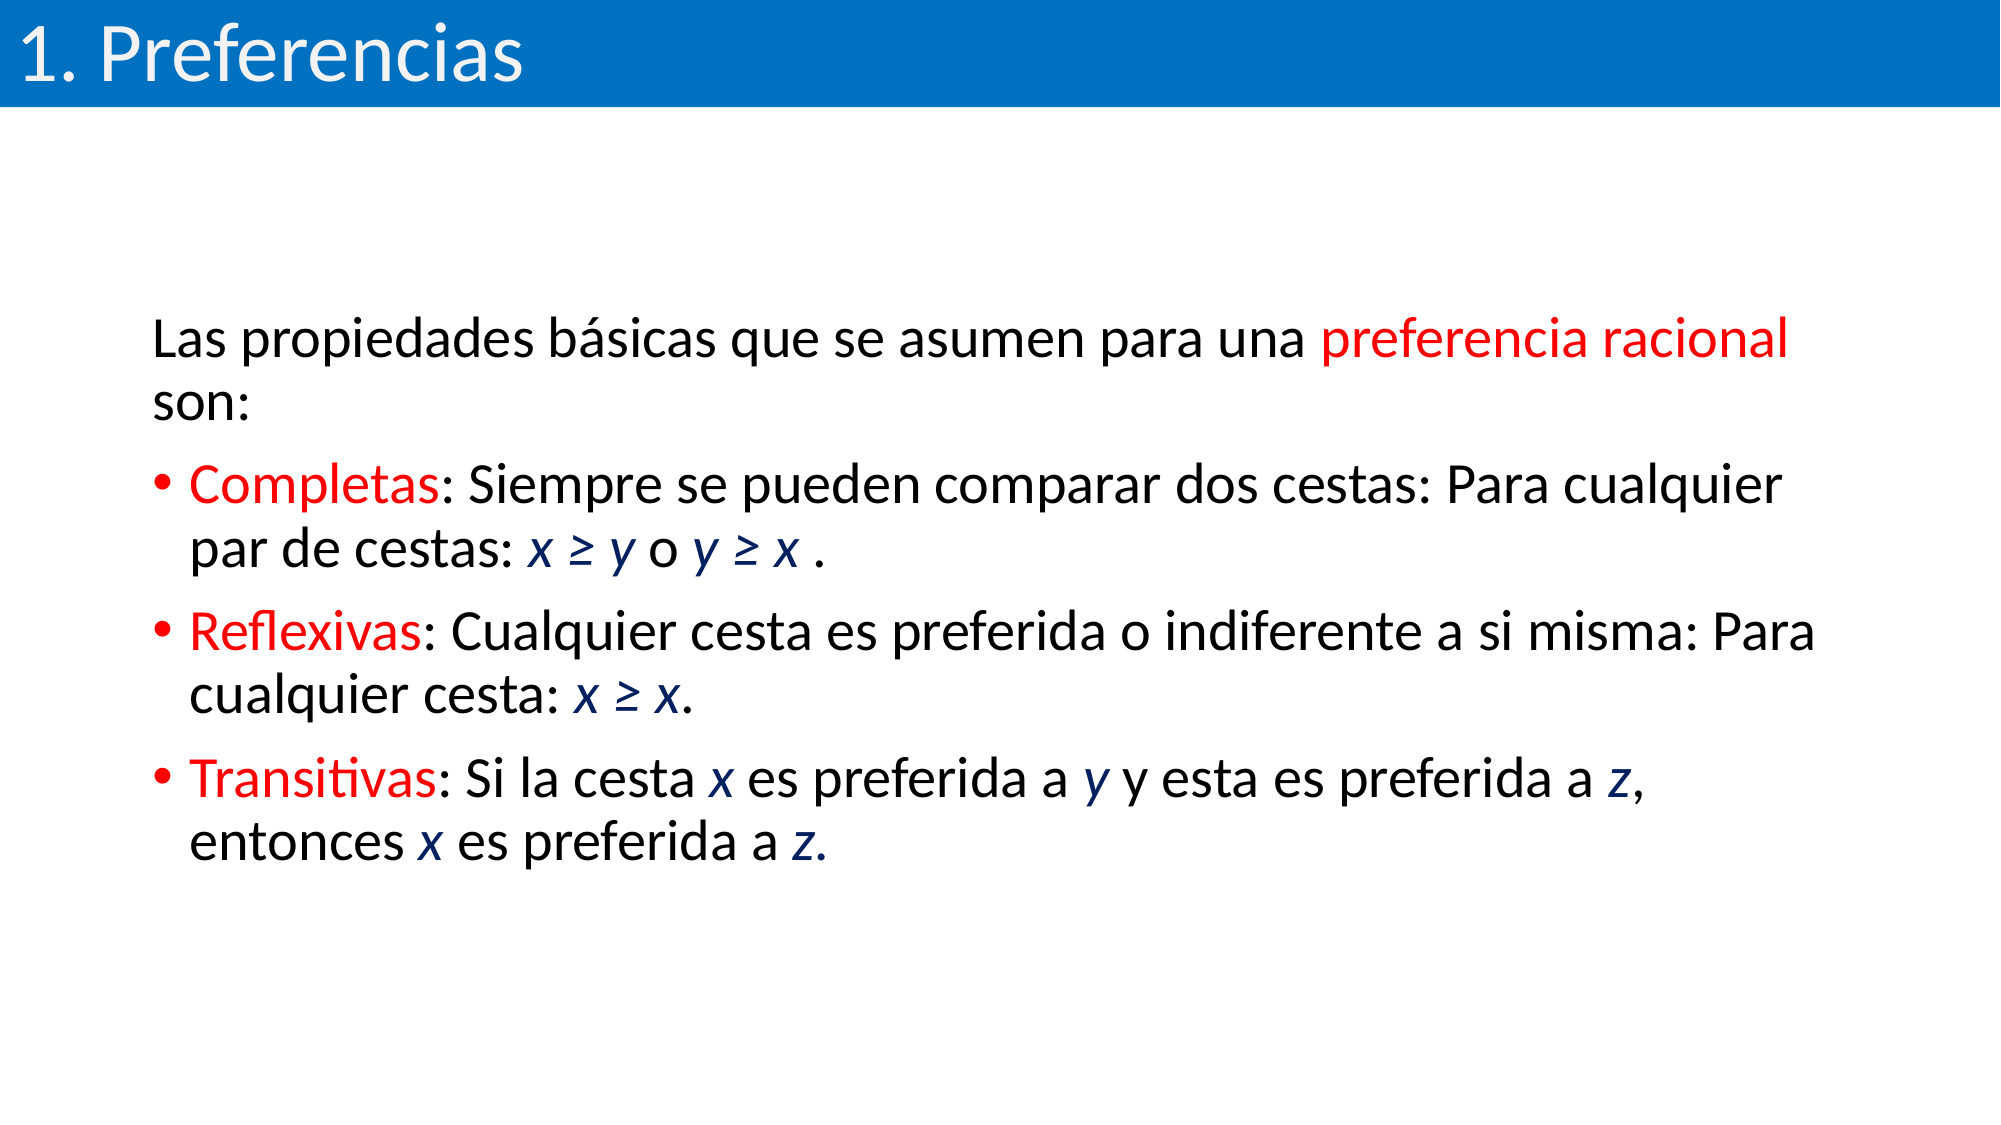

# 1. Preferencias
Las propiedades básicas que se asumen para una preferencia racional son:
Completas: Siempre se pueden comparar dos cestas: Para cualquier par de cestas: x ≥ y o y ≥ x .
Reﬂexivas: Cualquier cesta es preferida o indiferente a si misma: Para cualquier cesta: x ≥ x.
Transitivas: Si la cesta x es preferida a y y esta es preferida a z, entonces x es preferida a z.